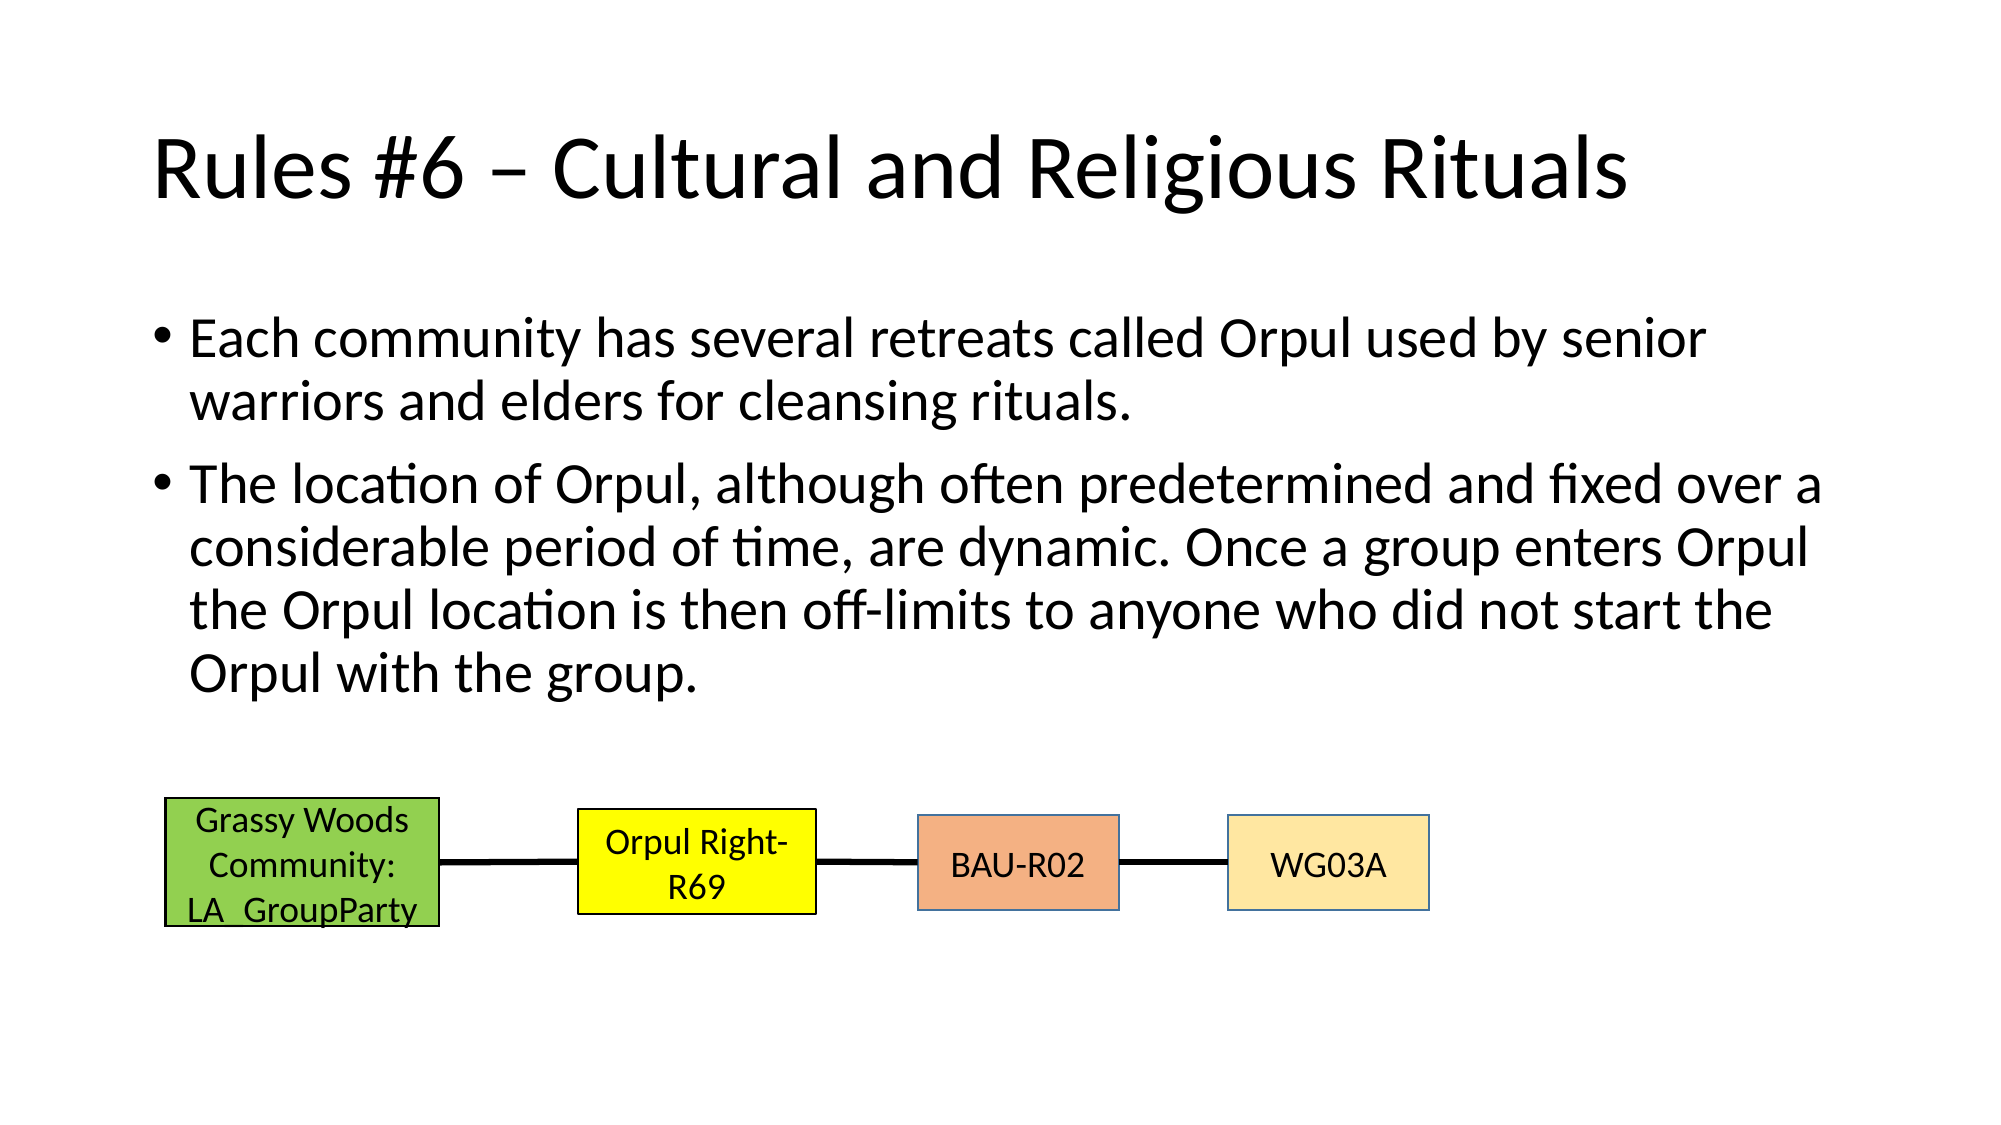

# Rules #6 – Cultural and Religious Rituals
Each community has several retreats called Orpul used by senior warriors and elders for cleansing rituals.
The location of Orpul, although often predetermined and fixed over a considerable period of time, are dynamic. Once a group enters Orpul the Orpul location is then off-limits to anyone who did not start the Orpul with the group.
Grassy Woods Community: LA_GroupParty
Orpul Right-R69
WG03A
BAU-R02